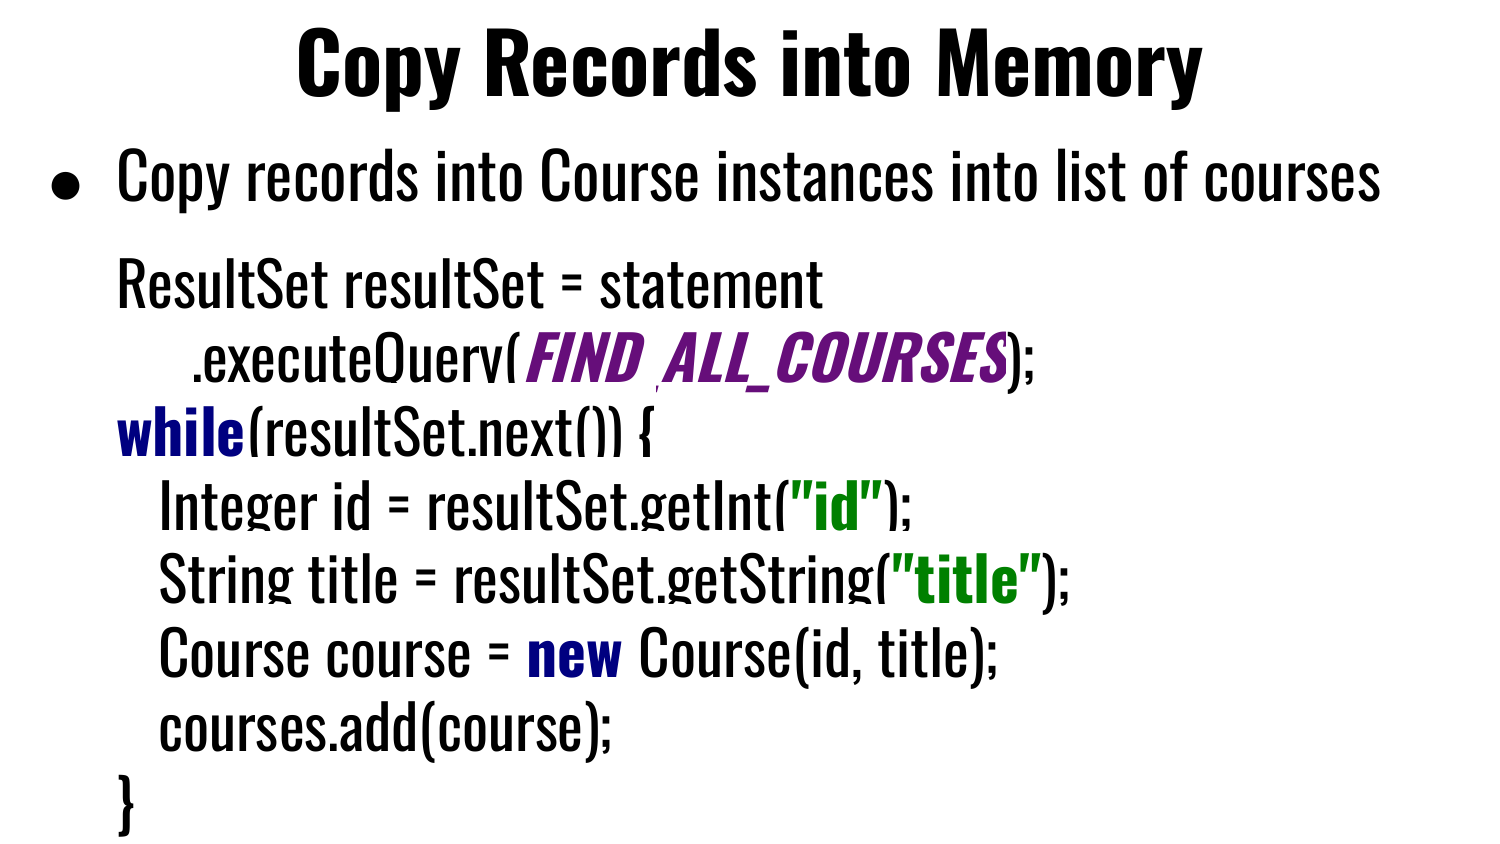

# Copy Records into Memory
Copy records into Course instances into list of courses
ResultSet resultSet = statement
.executeQuery(FIND_ALL_COURSES);
while(resultSet.next()) {
   Integer id = resultSet.getInt("id");
   String title = resultSet.getString("title");
   Course course = new Course(id, title);
   courses.add(course);
}